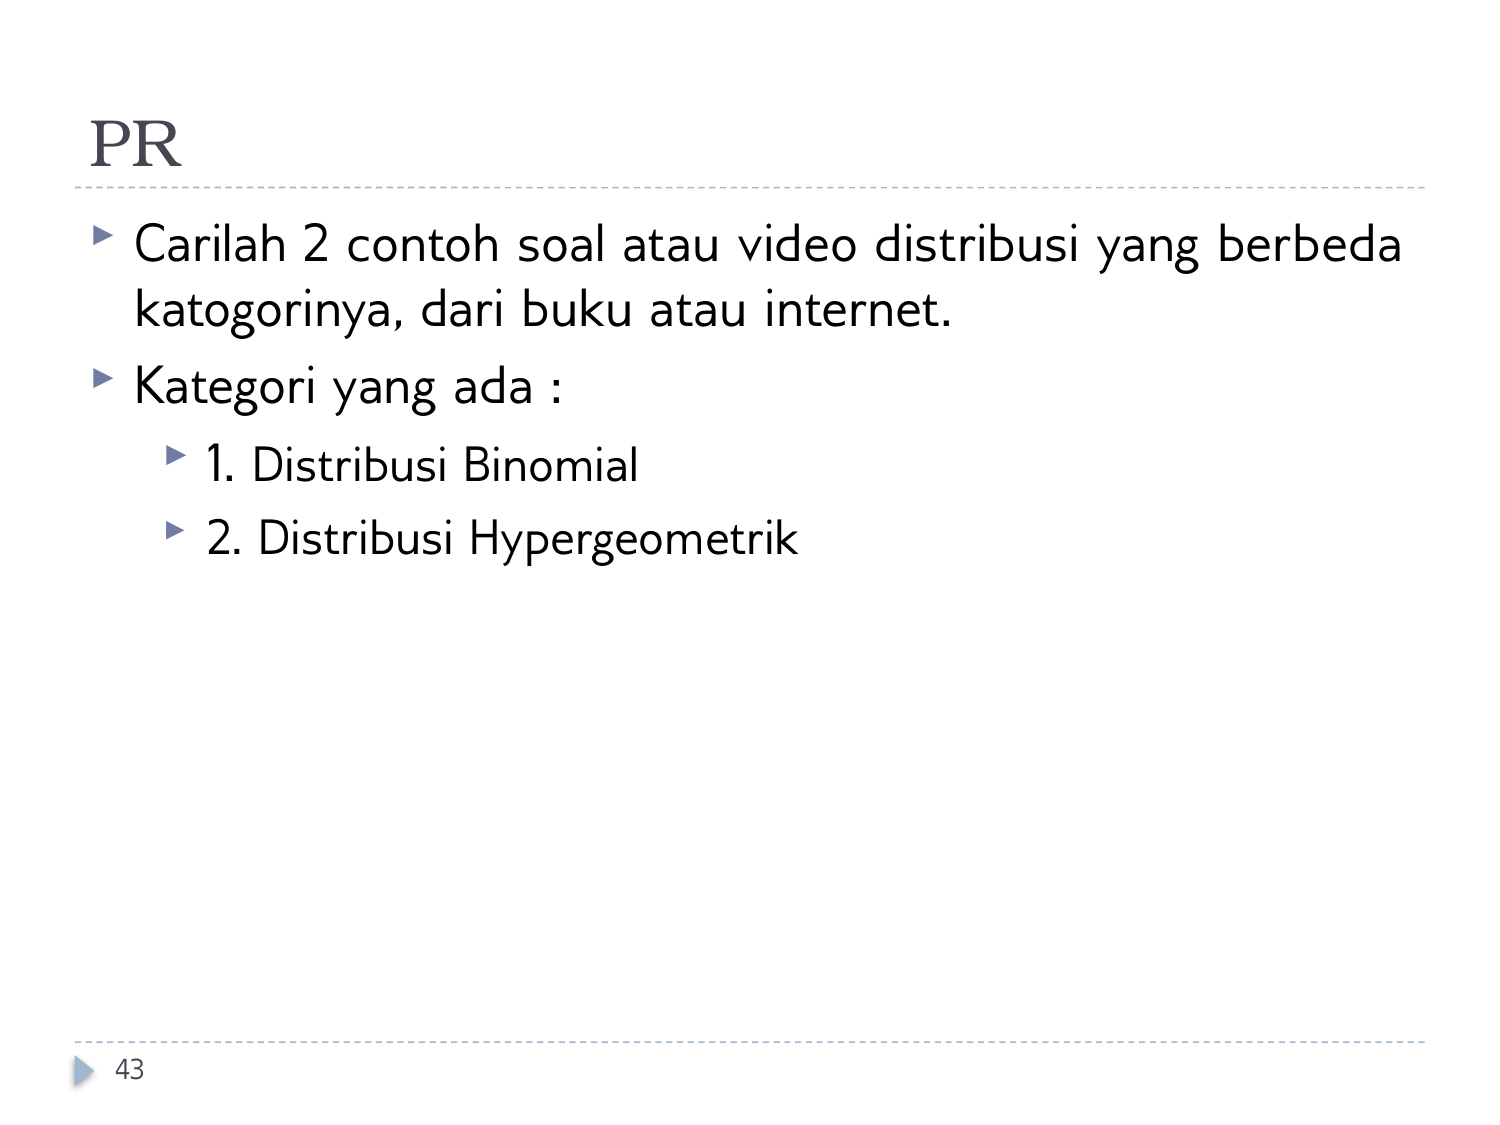

# PR
Carilah 2 contoh soal atau video distribusi yang berbeda katogorinya, dari buku atau internet.
Kategori yang ada :
1. Distribusi Binomial
2. Distribusi Hypergeometrik

43